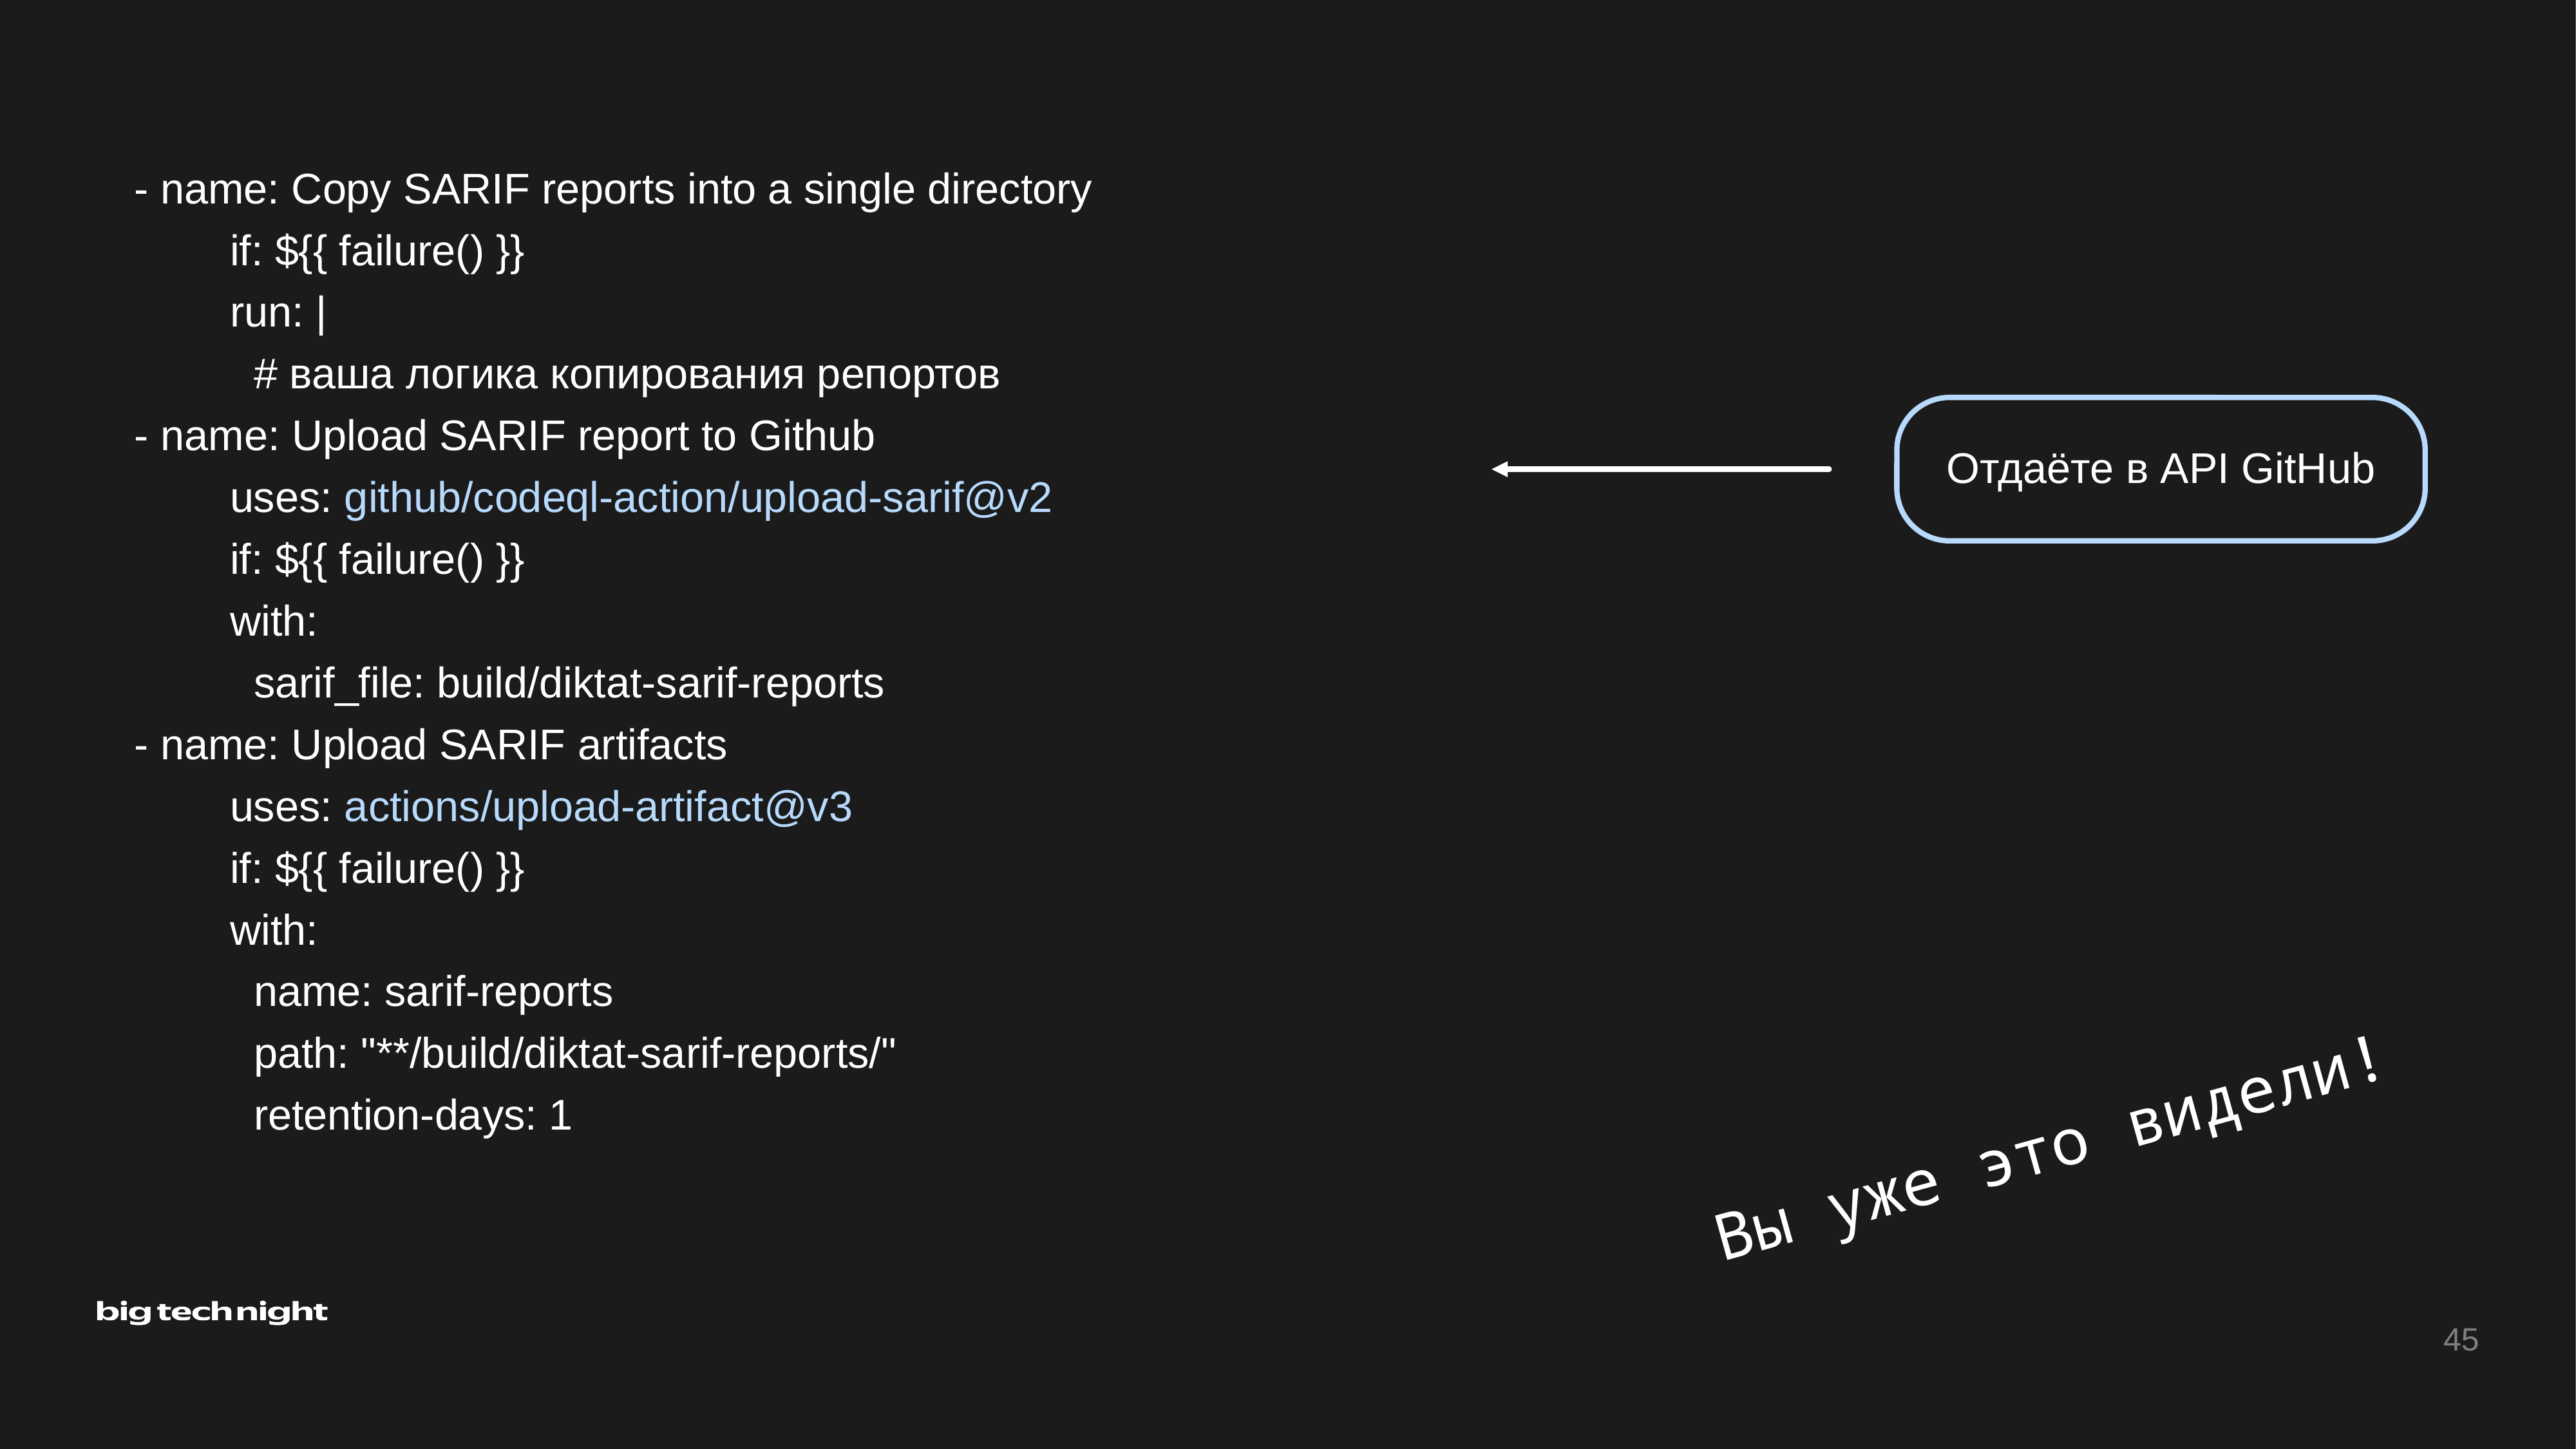

- name: Copy SARIF reports into a single directory
        if: ${{ failure() }}
        run: |
          # ваша логика копирования репортов
- name: Upload SARIF report to Github
        uses: github/codeql-action/upload-sarif@v2
        if: ${{ failure() }}
        with:
          sarif_file: build/diktat-sarif-reports
- name: Upload SARIF artifacts
        uses: actions/upload-artifact@v3
        if: ${{ failure() }}
        with:
          name: sarif-reports
          path: "**/build/diktat-sarif-reports/"
          retention-days: 1

Отдаёте в API GitHub
Вы уже это видели!
45